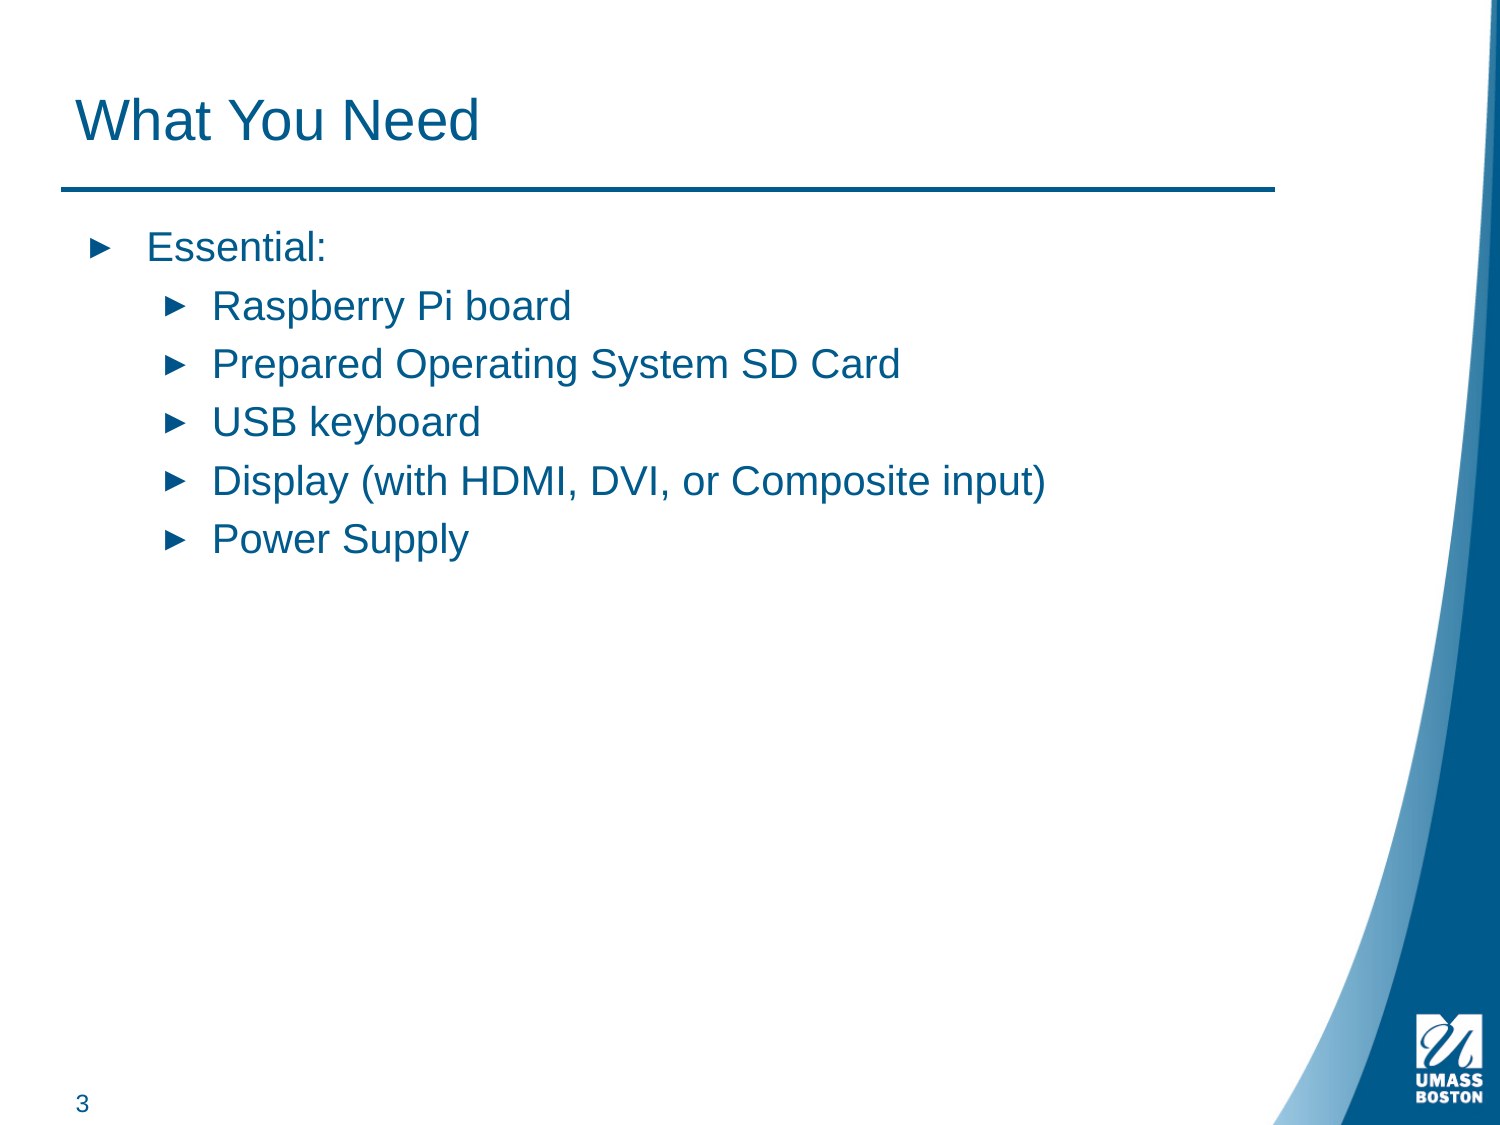

# What You Need
Essential:
Raspberry Pi board
Prepared Operating System SD Card
USB keyboard
Display (with HDMI, DVI, or Composite input)
Power Supply